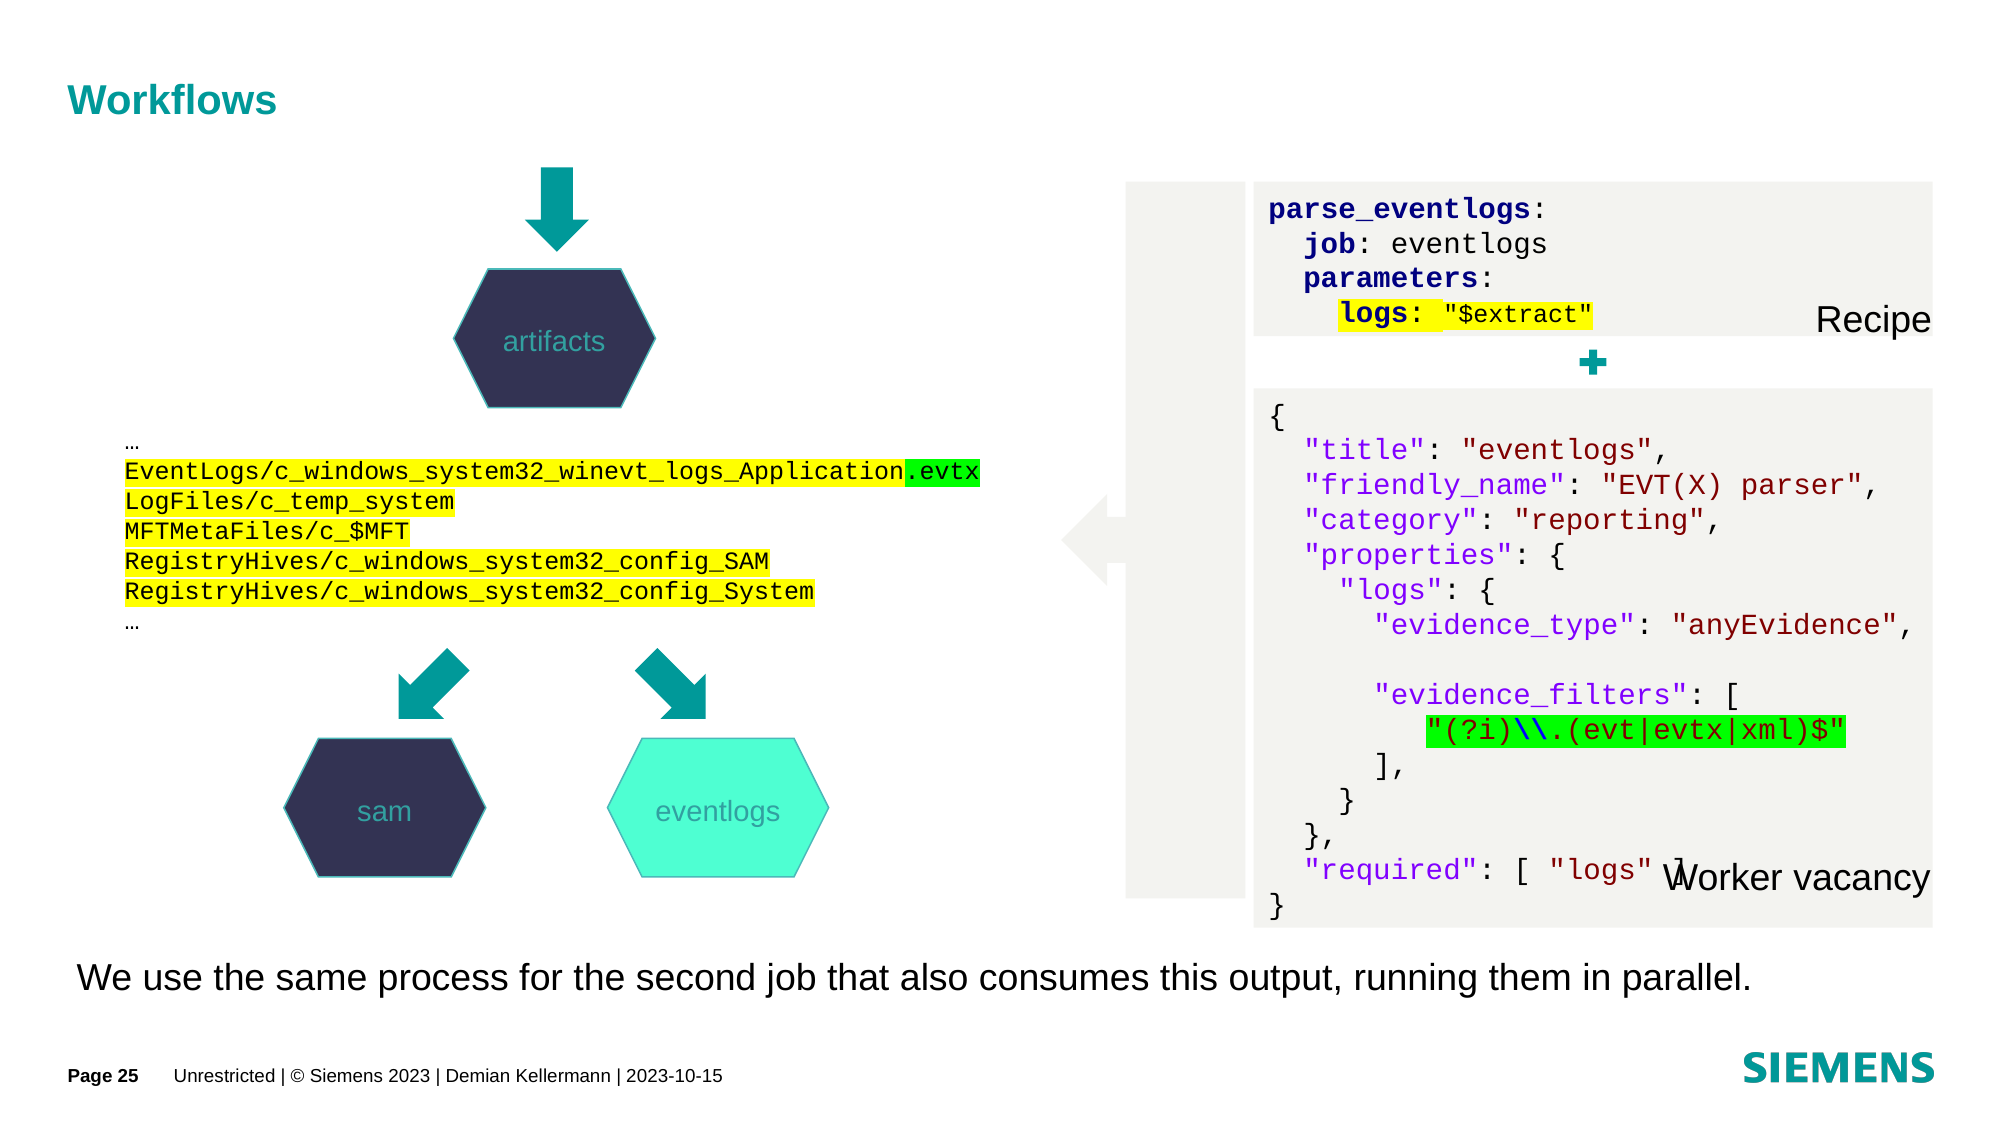

# Workflows

parse_eventlogs:
  job: eventlogs
  parameters:
    logs: "$extract"
artifacts
Recipe

{
  "title": "eventlogs",
  "friendly_name": "EVT(X) parser",
  "category": "reporting",
  "properties": {
    "logs": {
      "evidence_type": "anyEvidence",
      "evidence_filters": [
         "(?i)\\.(evt|evtx|xml)$"
      ],
    }
  },
  "required": [ "logs" ]
}
…
EventLogs/c_windows_system32_winevt_logs_Application.evtx
LogFiles/c_temp_system
MFTMetaFiles/c_$MFT
RegistryHives/c_windows_system32_config_SAM
RegistryHives/c_windows_system32_config_System
…

sam
eventlogs
Worker vacancy
We use the same process for the second job that also consumes this output, running them in parallel.
Page 25
Unrestricted | © Siemens 2023 | Demian Kellermann | 2023-10-15